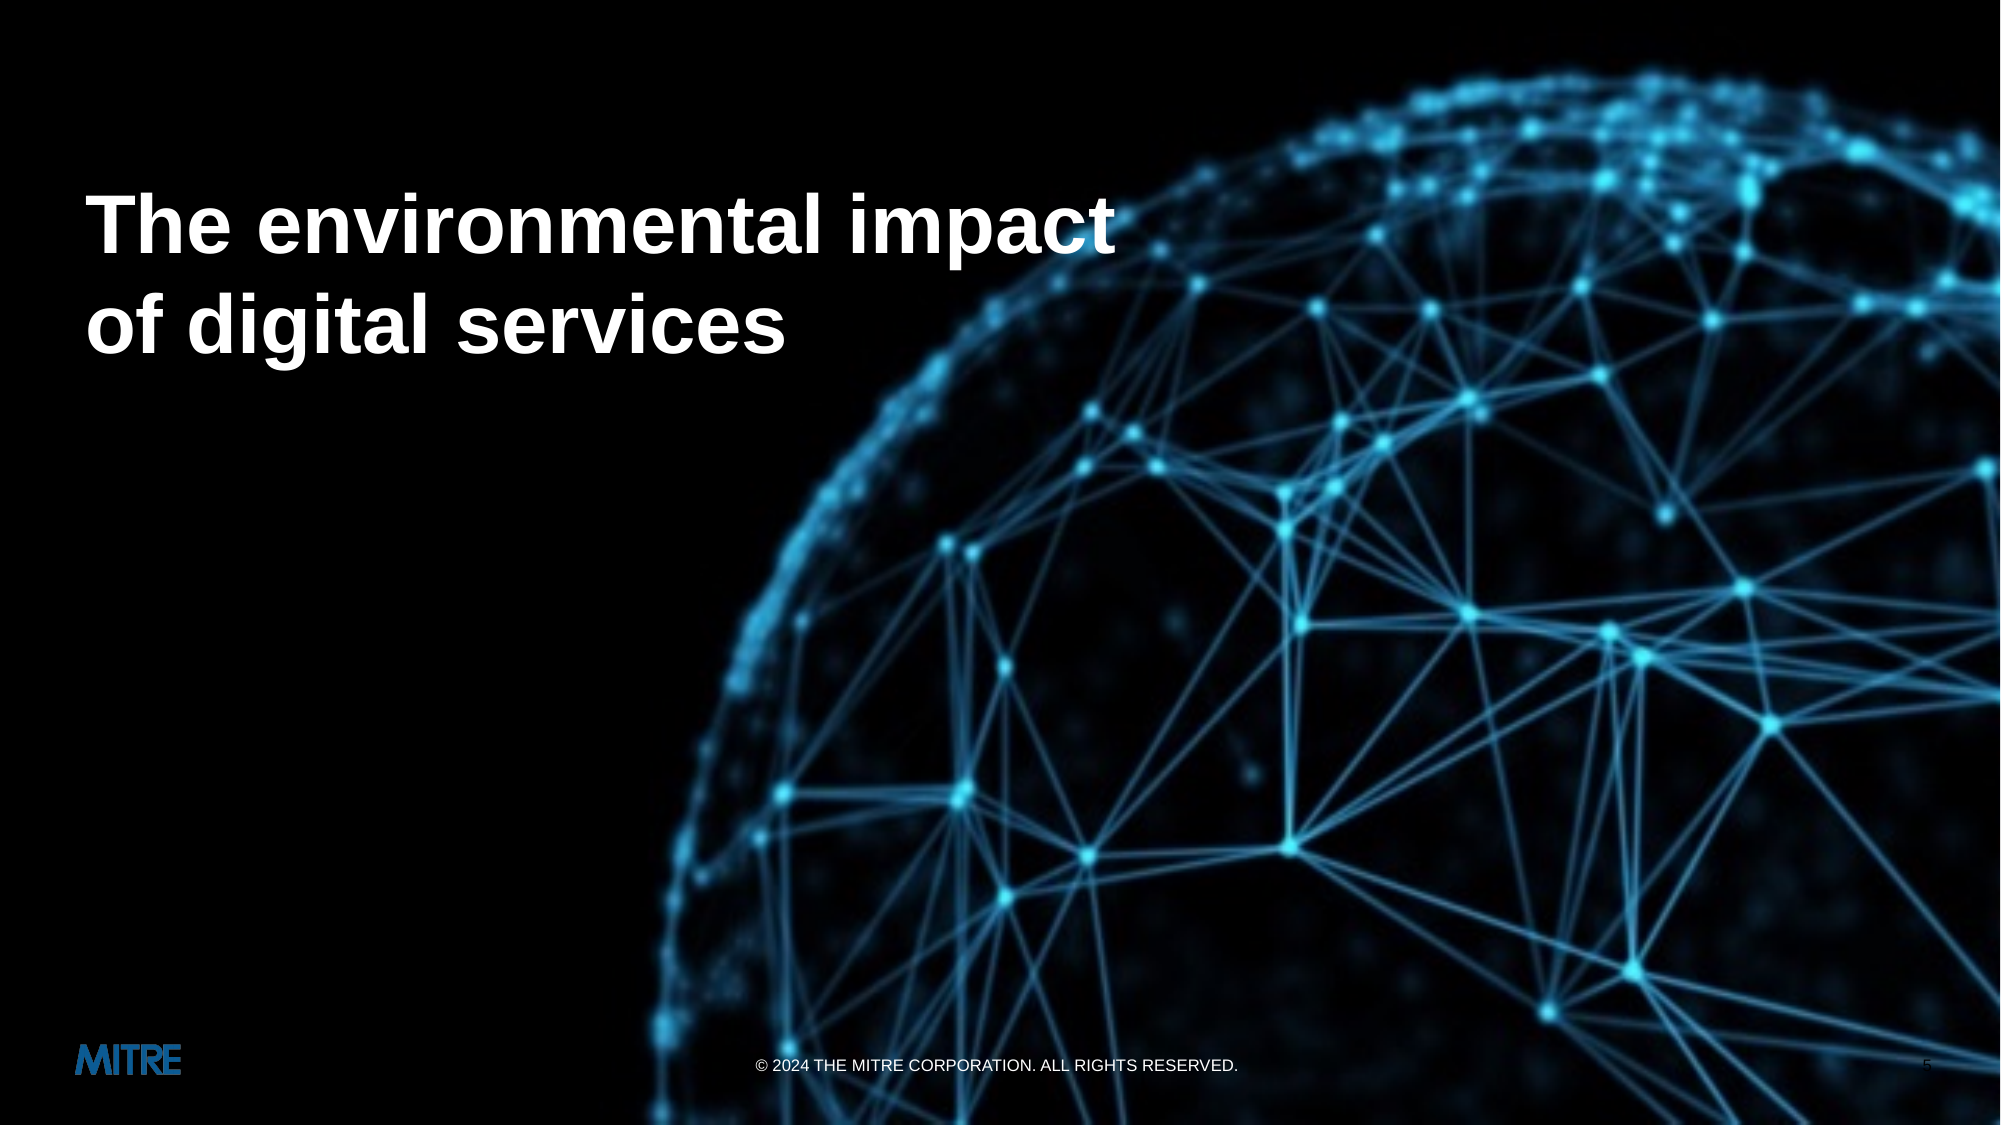

# The environmental impact of digital services
© 2024 THE MITRE CORPORATION. ALL RIGHTS RESERVED.
5